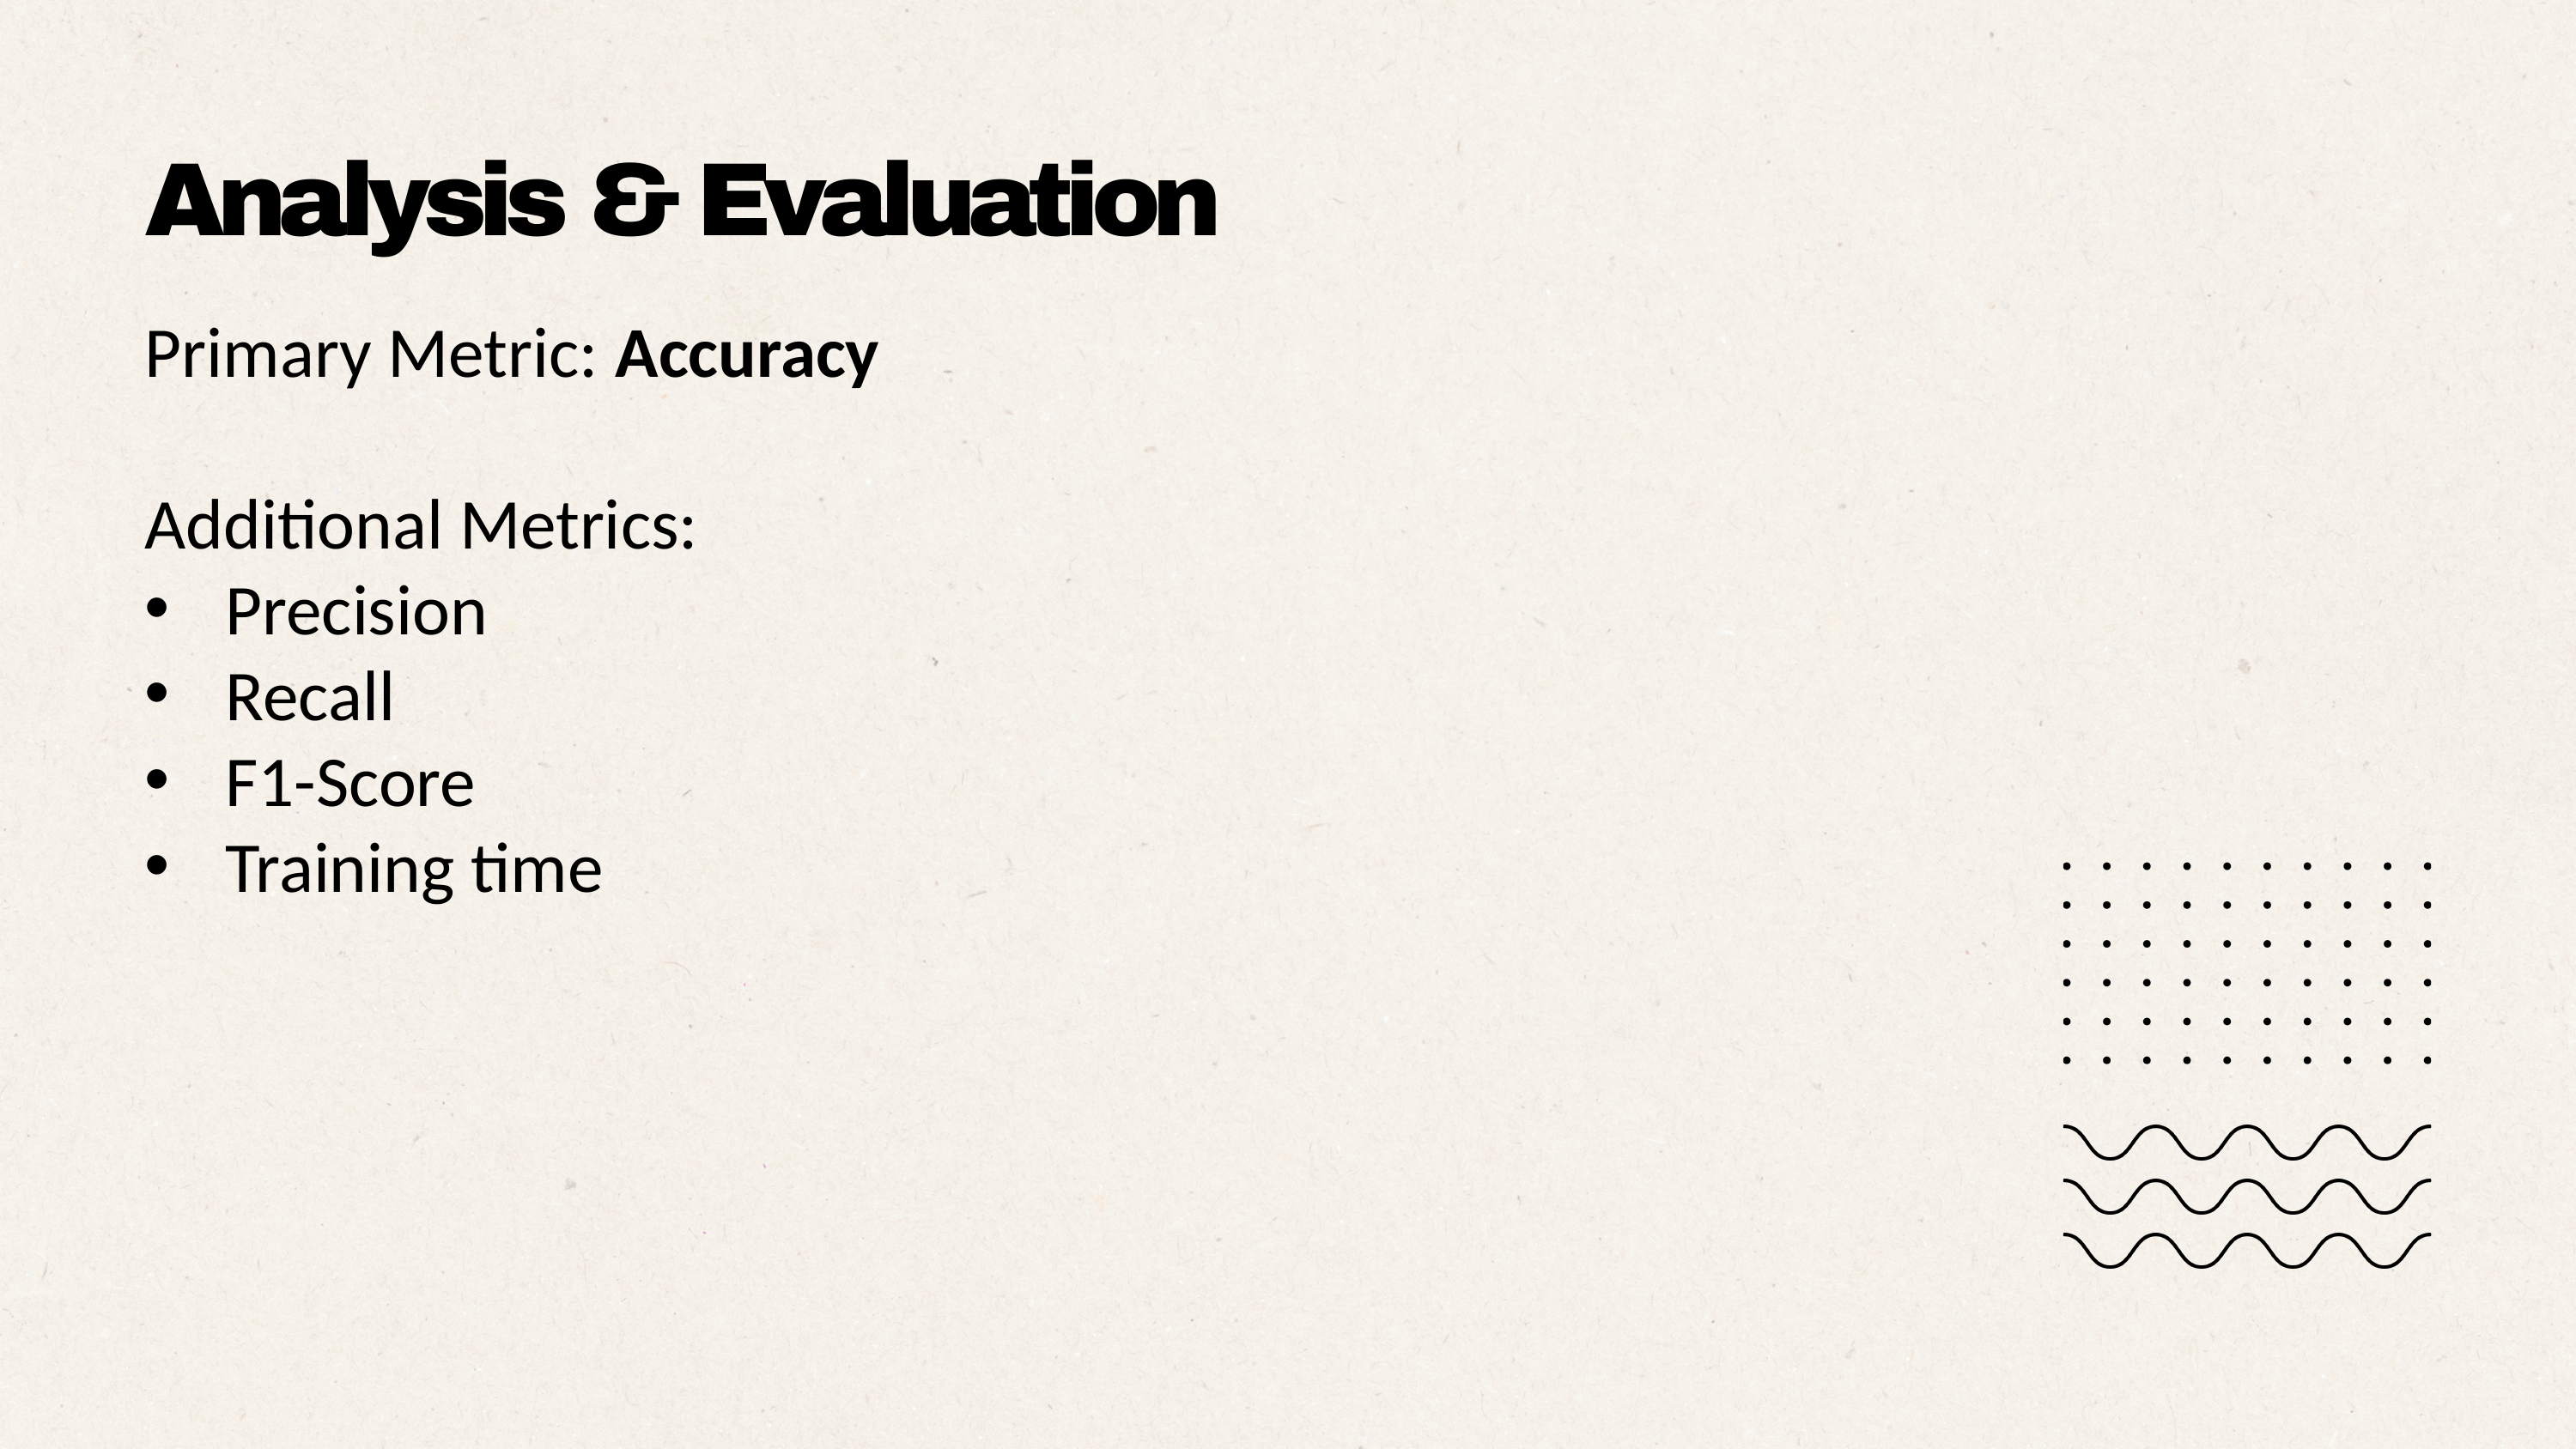

Analysis & Evaluation
Primary Metric: Accuracy

Additional Metrics:
Precision
Recall
F1-Score
Training time